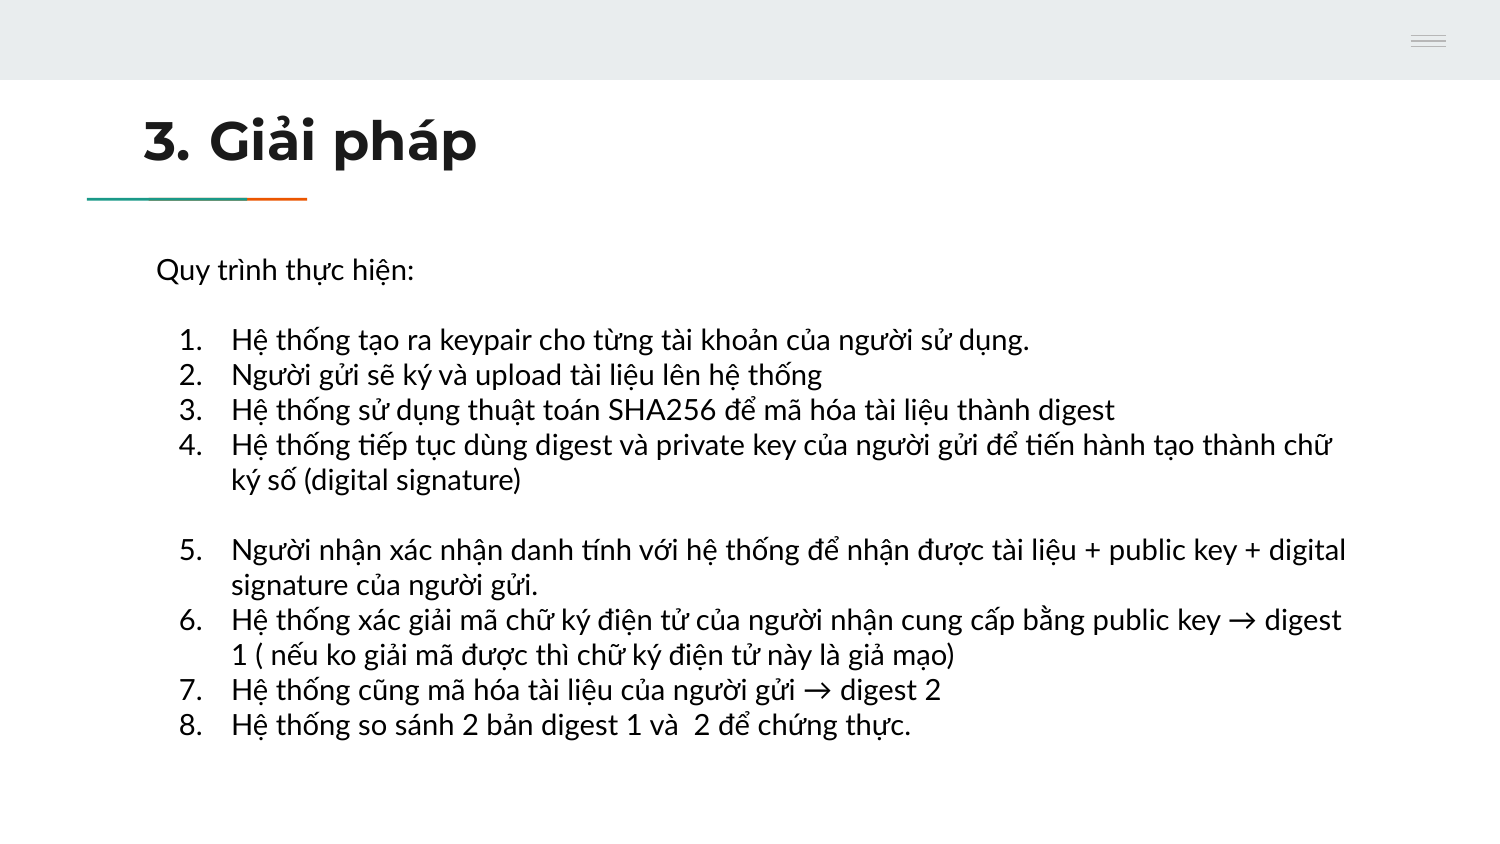

# Giải pháp
Quy trình thực hiện:

Hệ thống tạo ra keypair cho từng tài khoản của người sử dụng.
Người gửi sẽ ký và upload tài liệu lên hệ thống
Hệ thống sử dụng thuật toán SHA256 để mã hóa tài liệu thành digest
Hệ thống tiếp tục dùng digest và private key của người gửi để tiến hành tạo thành chữ ký số (digital signature)

Người nhận xác nhận danh tính với hệ thống để nhận được tài liệu + public key + digital signature của người gửi.
Hệ thống xác giải mã chữ ký điện tử của người nhận cung cấp bằng public key → digest 1 ( nếu ko giải mã được thì chữ ký điện tử này là giả mạo)
Hệ thống cũng mã hóa tài liệu của người gửi → digest 2
Hệ thống so sánh 2 bản digest 1 và  2 để chứng thực.